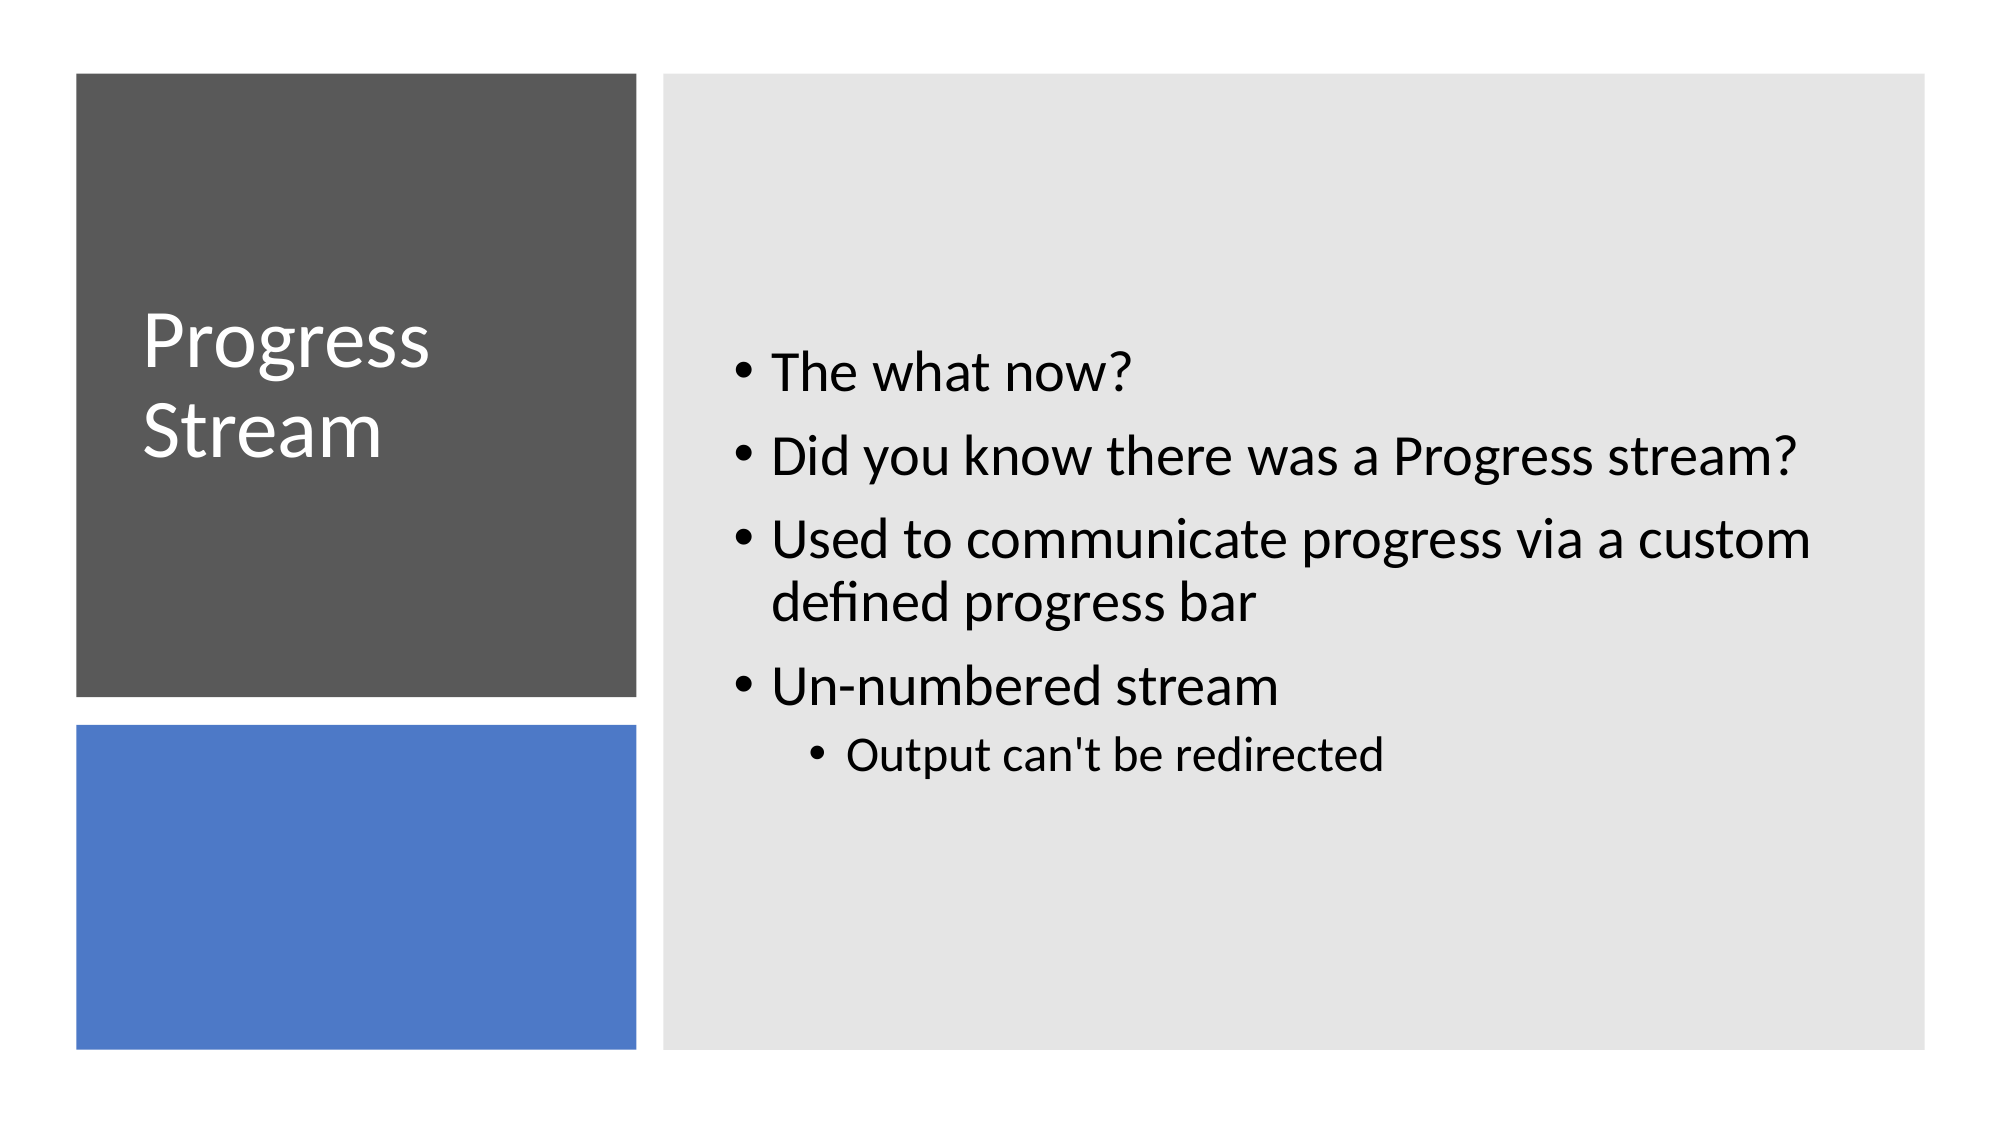

The what now?
Did you know there was a Progress stream?
Used to communicate progress via a custom defined progress bar
Un-numbered stream
Output can't be redirected
# Progress Stream